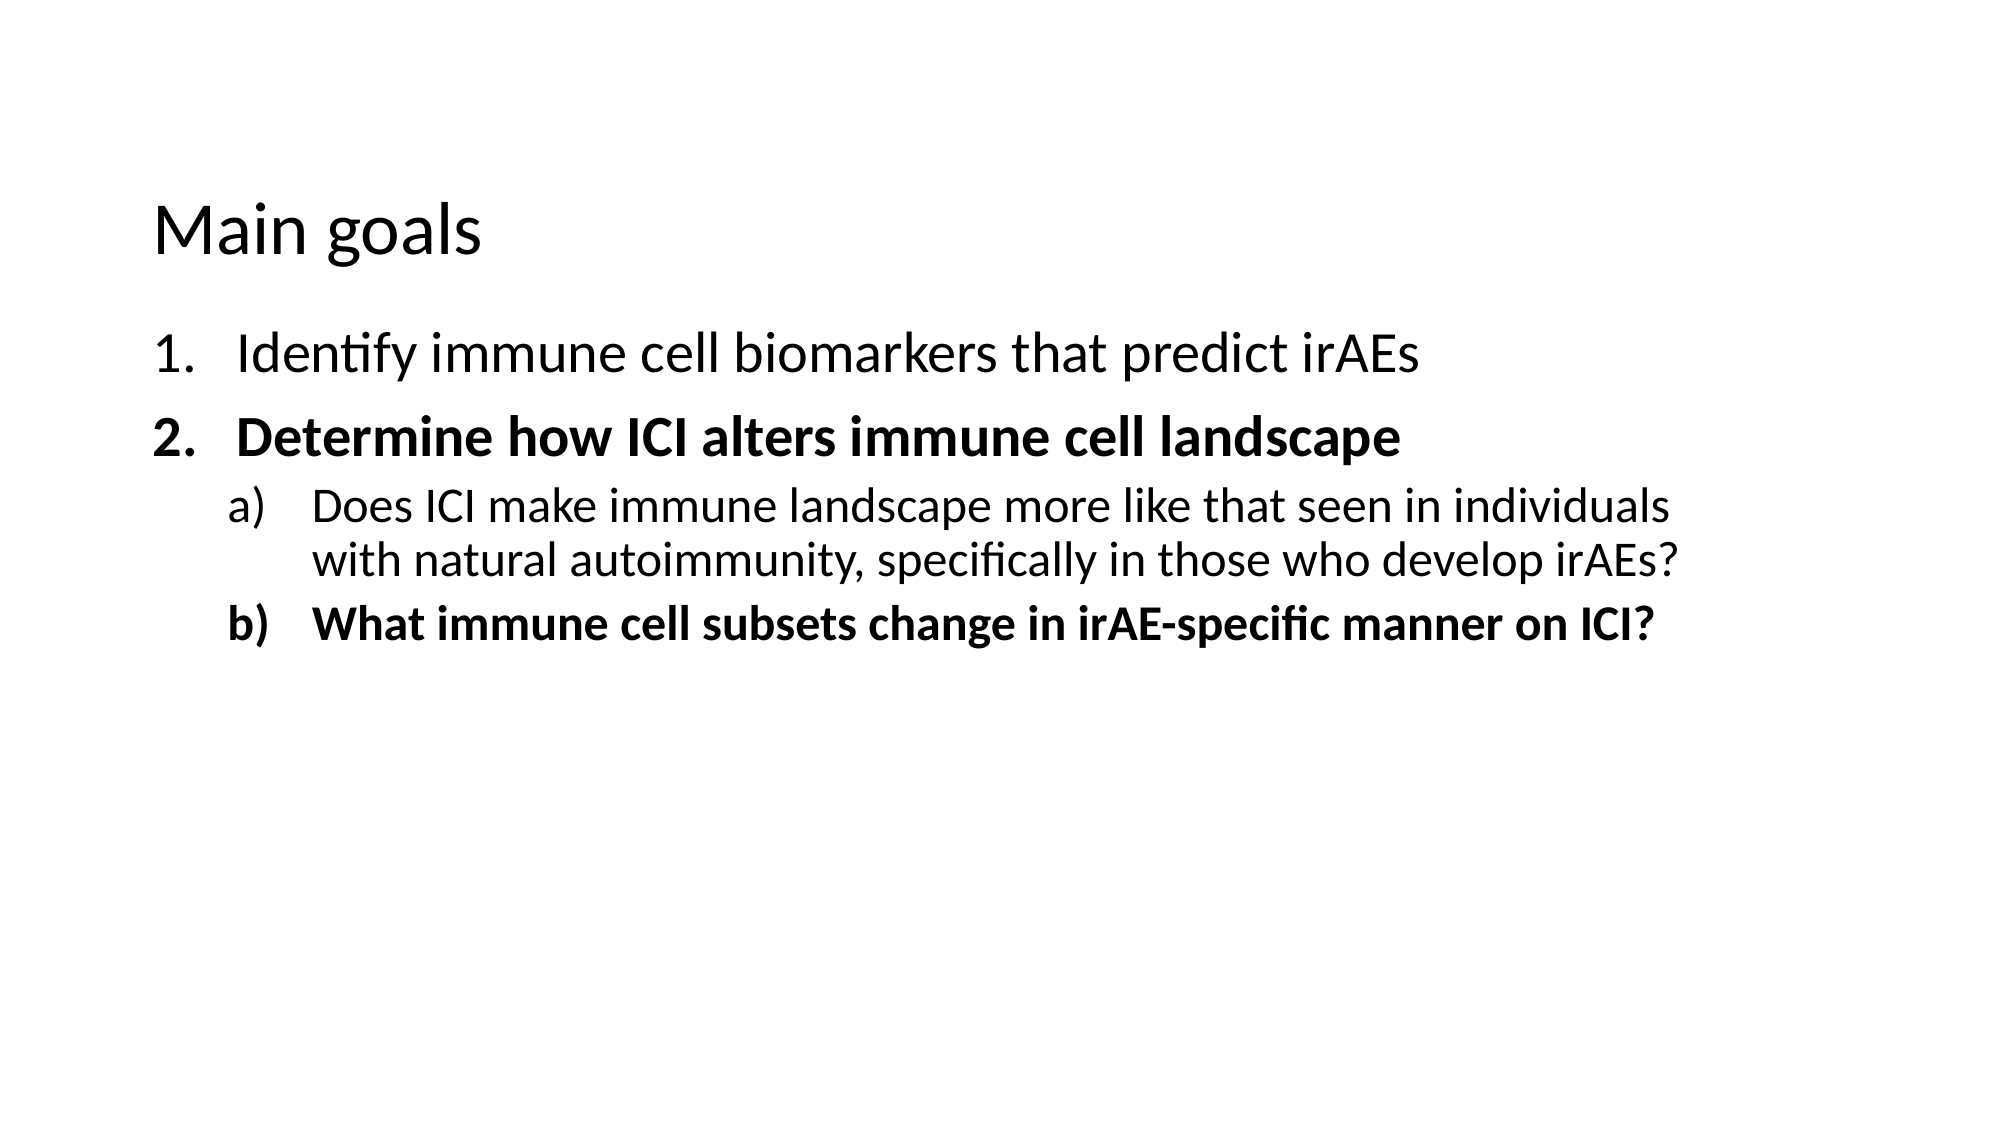

# Main goals
Identify immune cell biomarkers that predict irAEs
Determine how ICI alters immune cell landscape
Does ICI make immune landscape more like that seen in individuals with natural autoimmunity, specifically in those who develop irAEs?
What immune cell subsets change in irAE-specific manner on ICI?